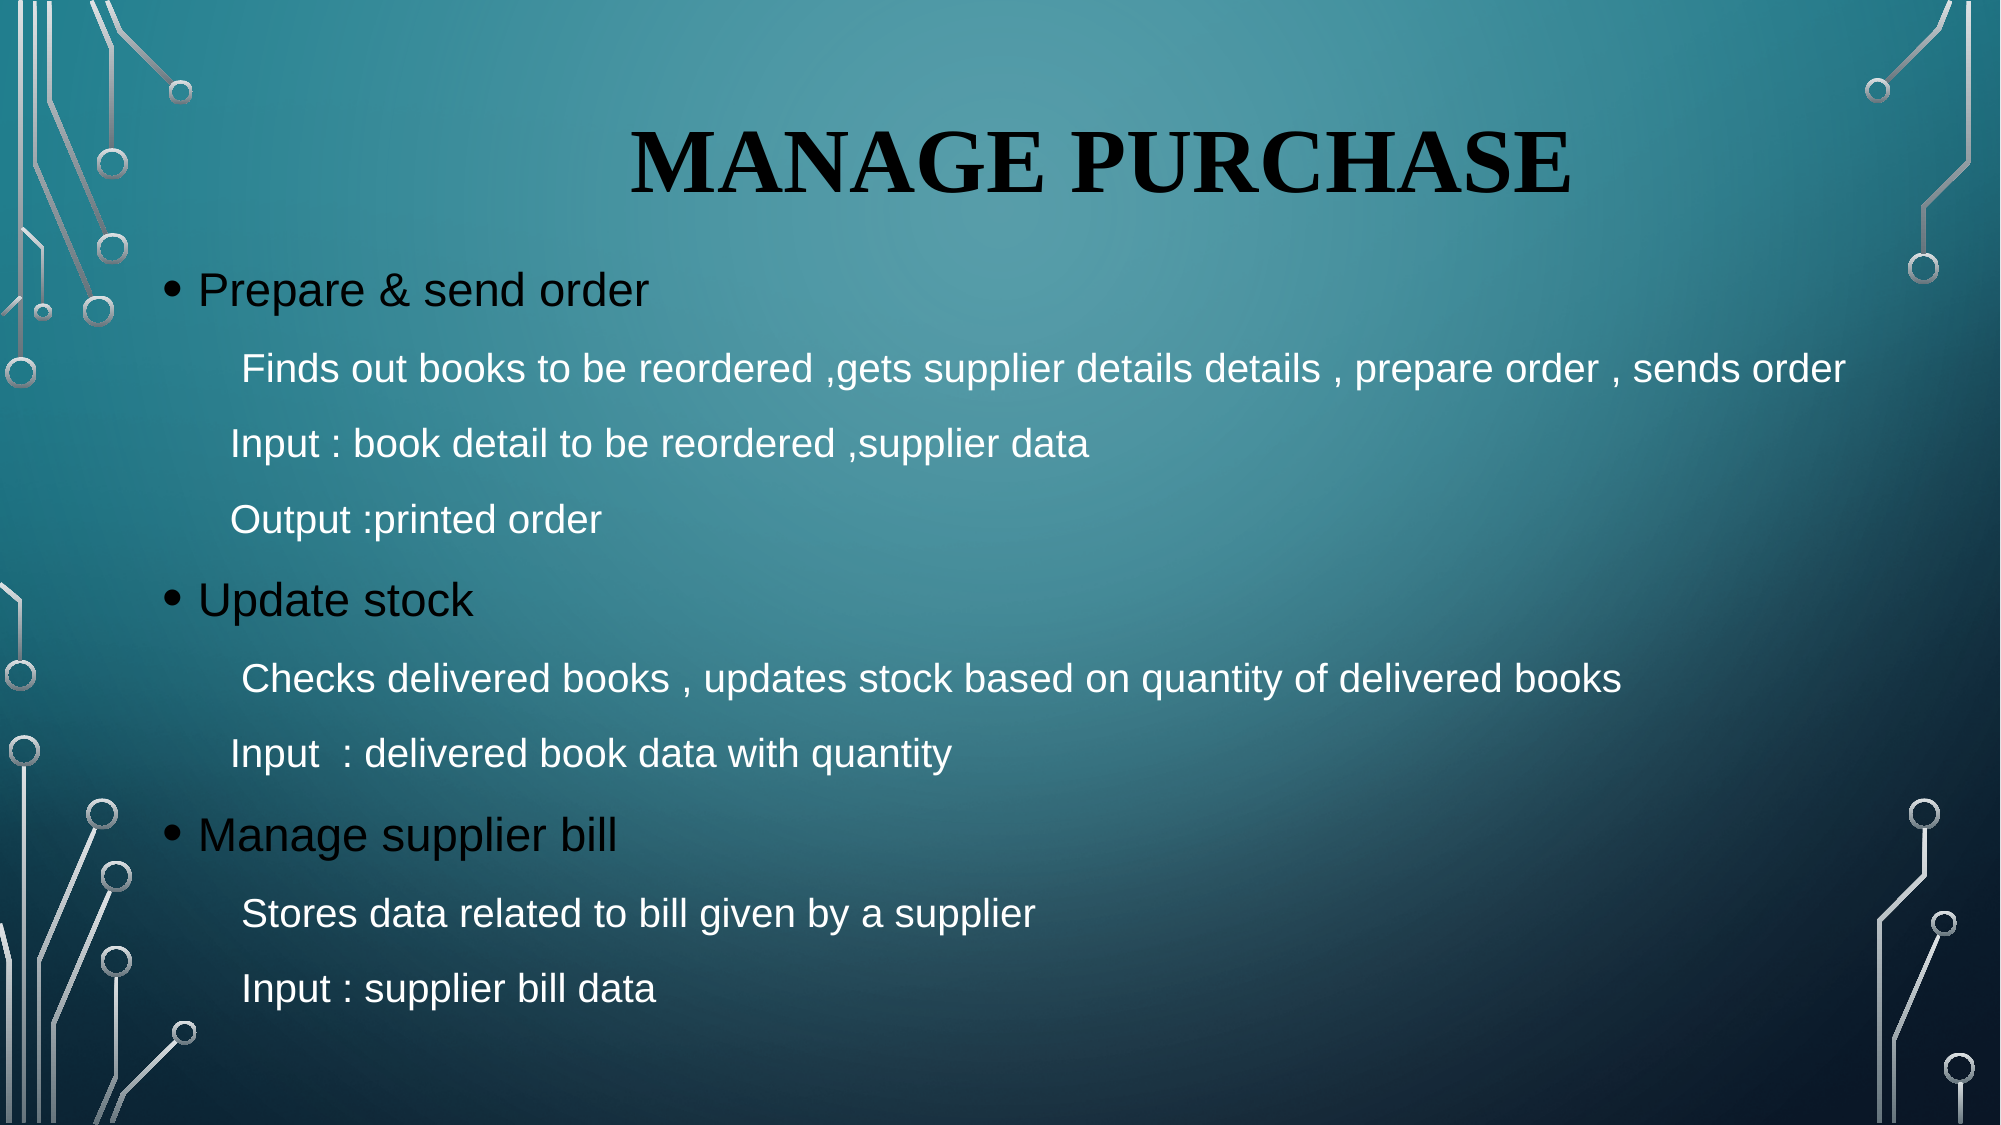

# MANAGE PURCHASE
Prepare & send order
       Finds out books to be reordered ,gets supplier details details , prepare order , sends order
      Input : book detail to be reordered ,supplier data
      Output :printed order
Update stock
       Checks delivered books , updates stock based on quantity of delivered books
      Input  : delivered book data with quantity
Manage supplier bill
       Stores data related to bill given by a supplier
       Input : supplier bill data